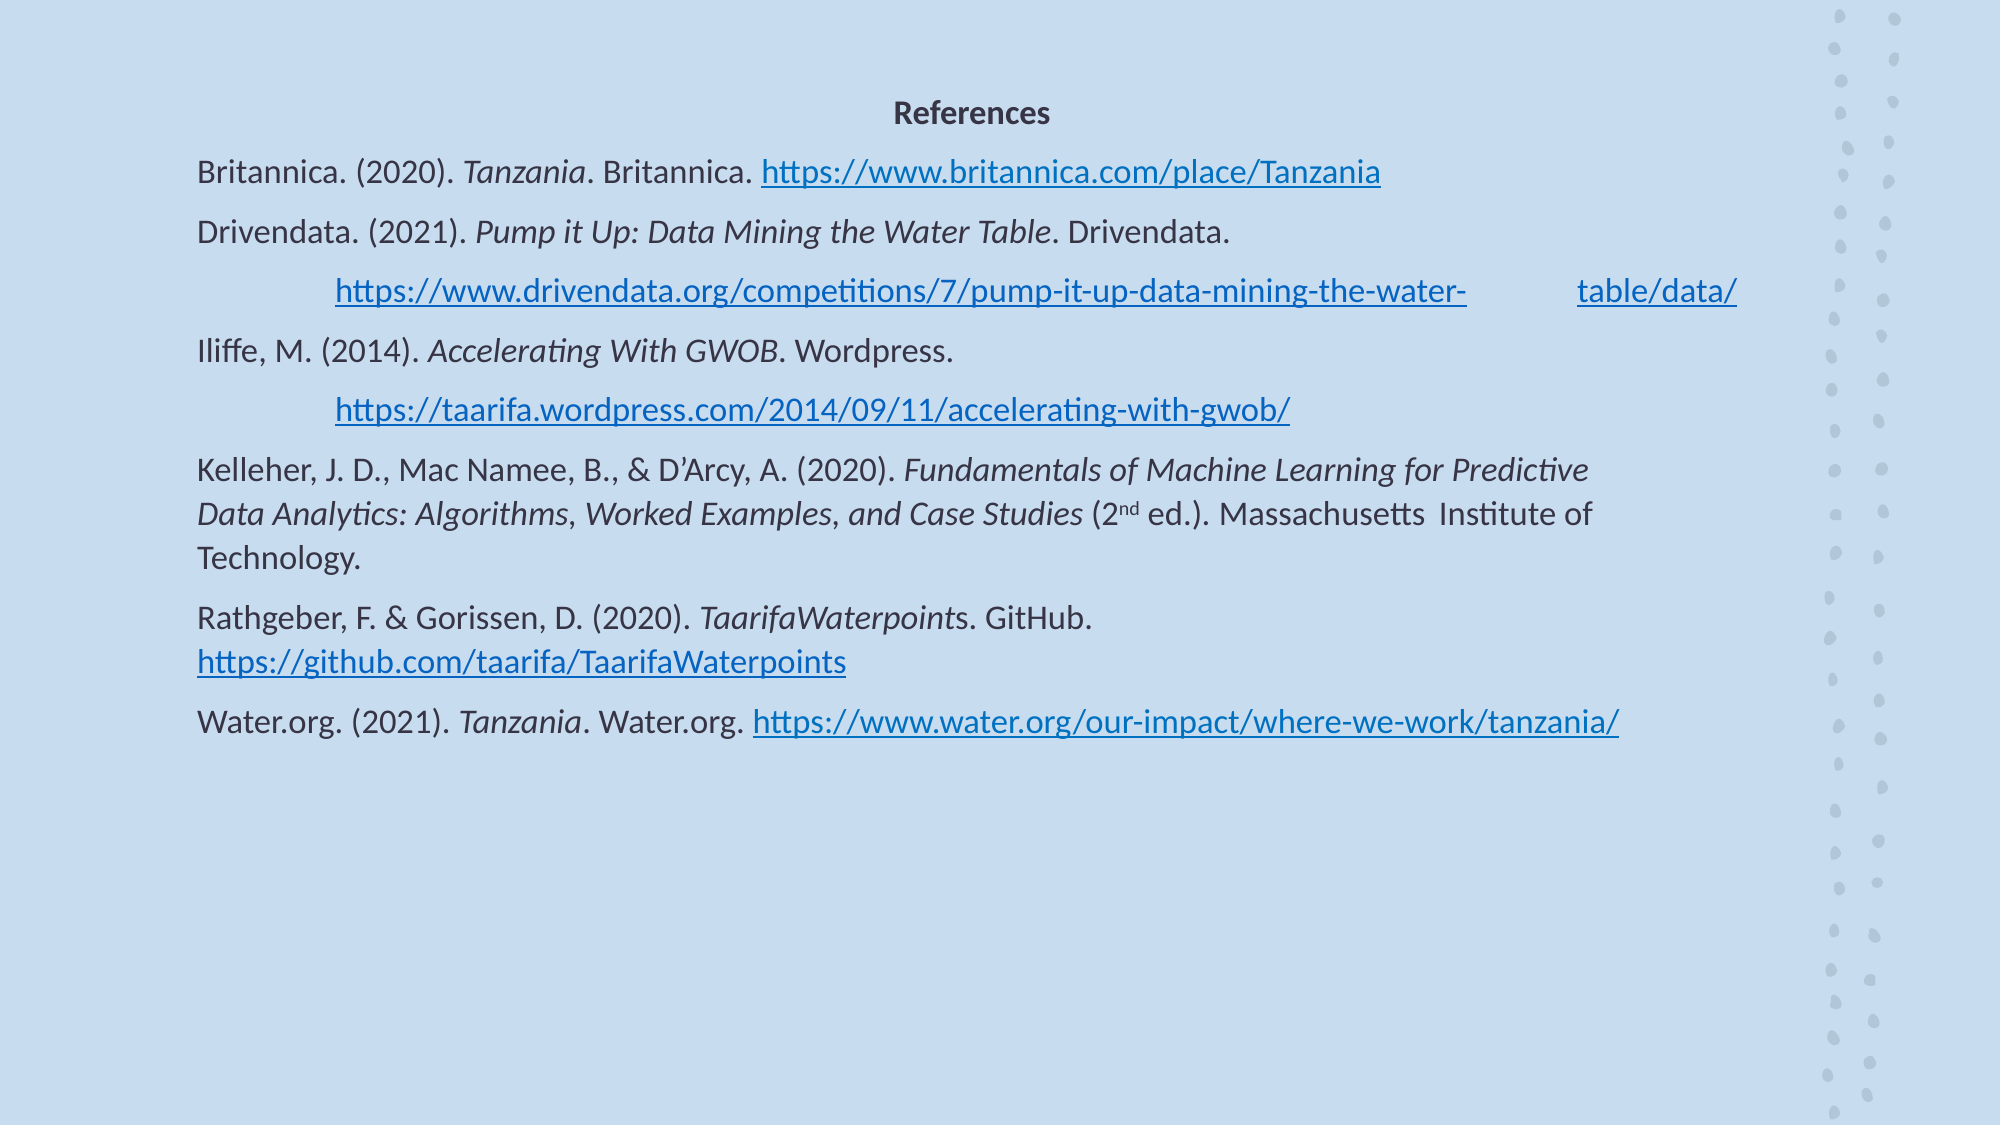

References
Britannica. (2020). Tanzania. Britannica. https://www.britannica.com/place/Tanzania
Drivendata. (2021). Pump it Up: Data Mining the Water Table. Drivendata.
	https://www.drivendata.org/competitions/7/pump-it-up-data-mining-the-water-	table/data/
Iliffe, M. (2014). Accelerating With GWOB. Wordpress.
	https://taarifa.wordpress.com/2014/09/11/accelerating-with-gwob/
Kelleher, J. D., Mac Namee, B., & D’Arcy, A. (2020). Fundamentals of Machine Learning for Predictive 	Data Analytics: Algorithms, Worked Examples, and Case Studies (2nd ed.). Massachusetts 	Institute of Technology.
Rathgeber, F. & Gorissen, D. (2020). TaarifaWaterpoints. GitHub. 	https://github.com/taarifa/TaarifaWaterpoints
Water.org. (2021). Tanzania. Water.org. https://www.water.org/our-impact/where-we-work/tanzania/